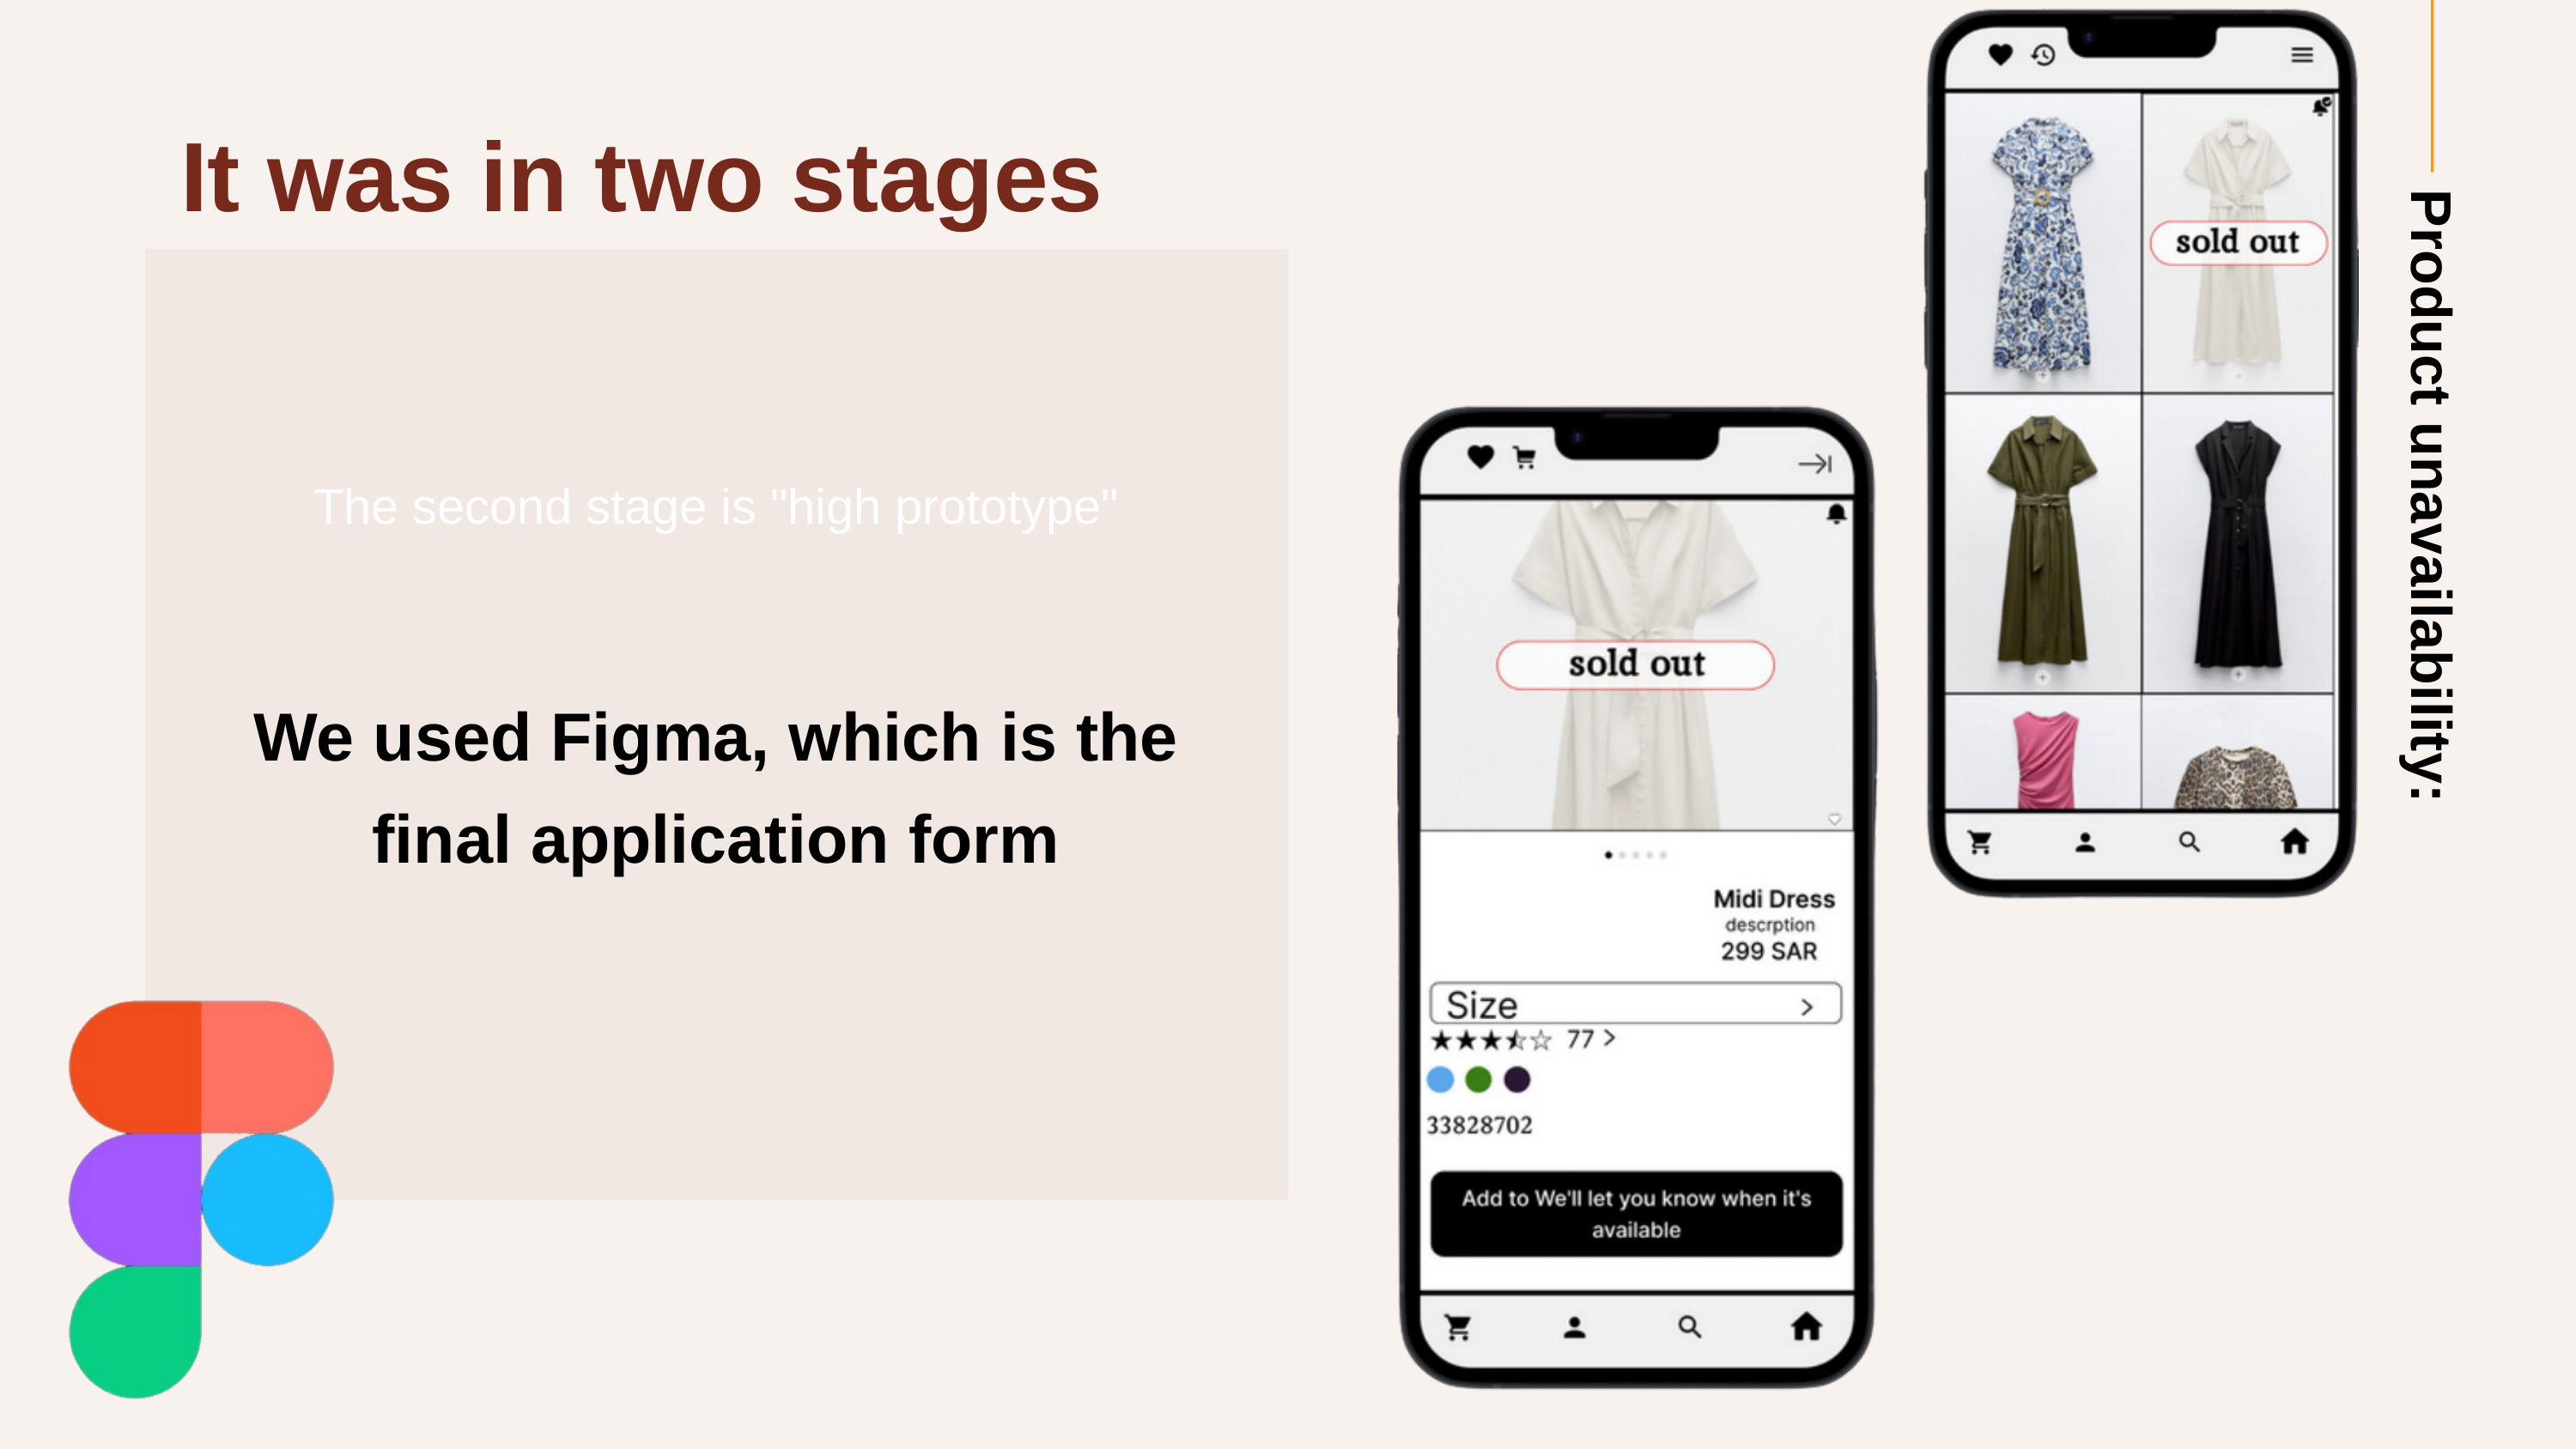

It was in two stages

Product unavailability:
The second stage is "high prototype"
We used Figma, which is the final application form